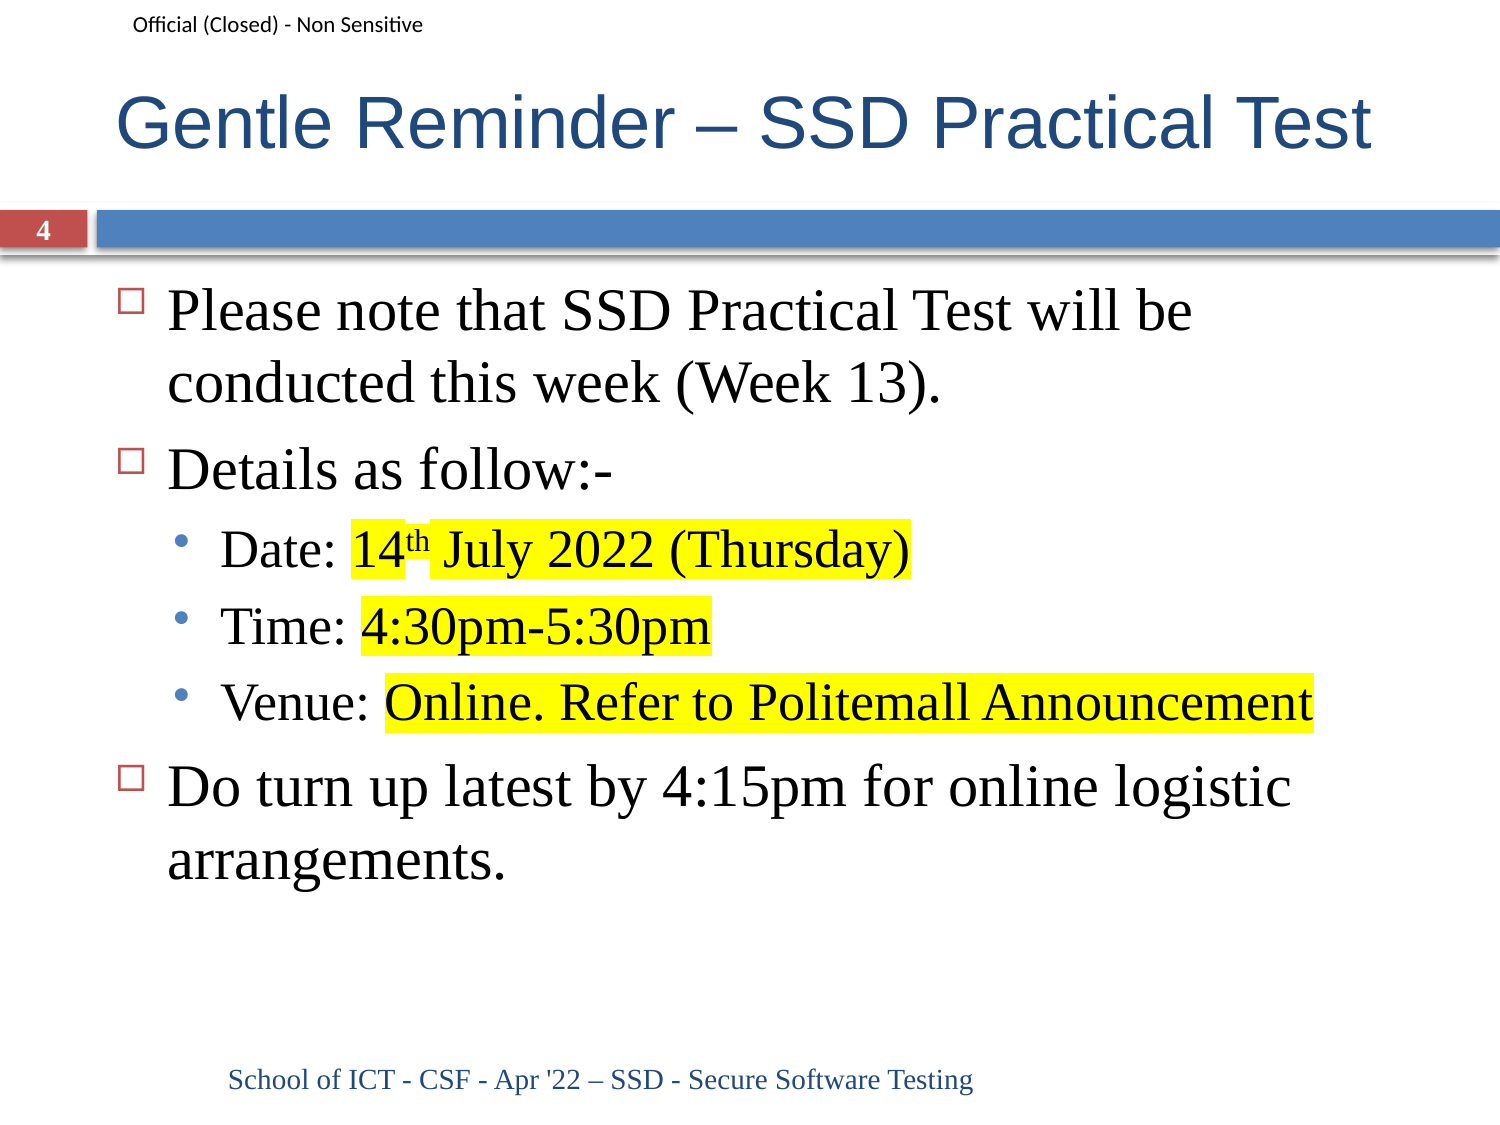

# Gentle Reminder – SSD Practical Test
4
Please note that SSD Practical Test will be conducted this week (Week 13).
Details as follow:-
Date: 14th July 2022 (Thursday)
Time: 4:30pm-5:30pm
Venue: Online. Refer to Politemall Announcement
Do turn up latest by 4:15pm for online logistic arrangements.
School of ICT - CSF - Apr '22 – SSD - Secure Software Testing